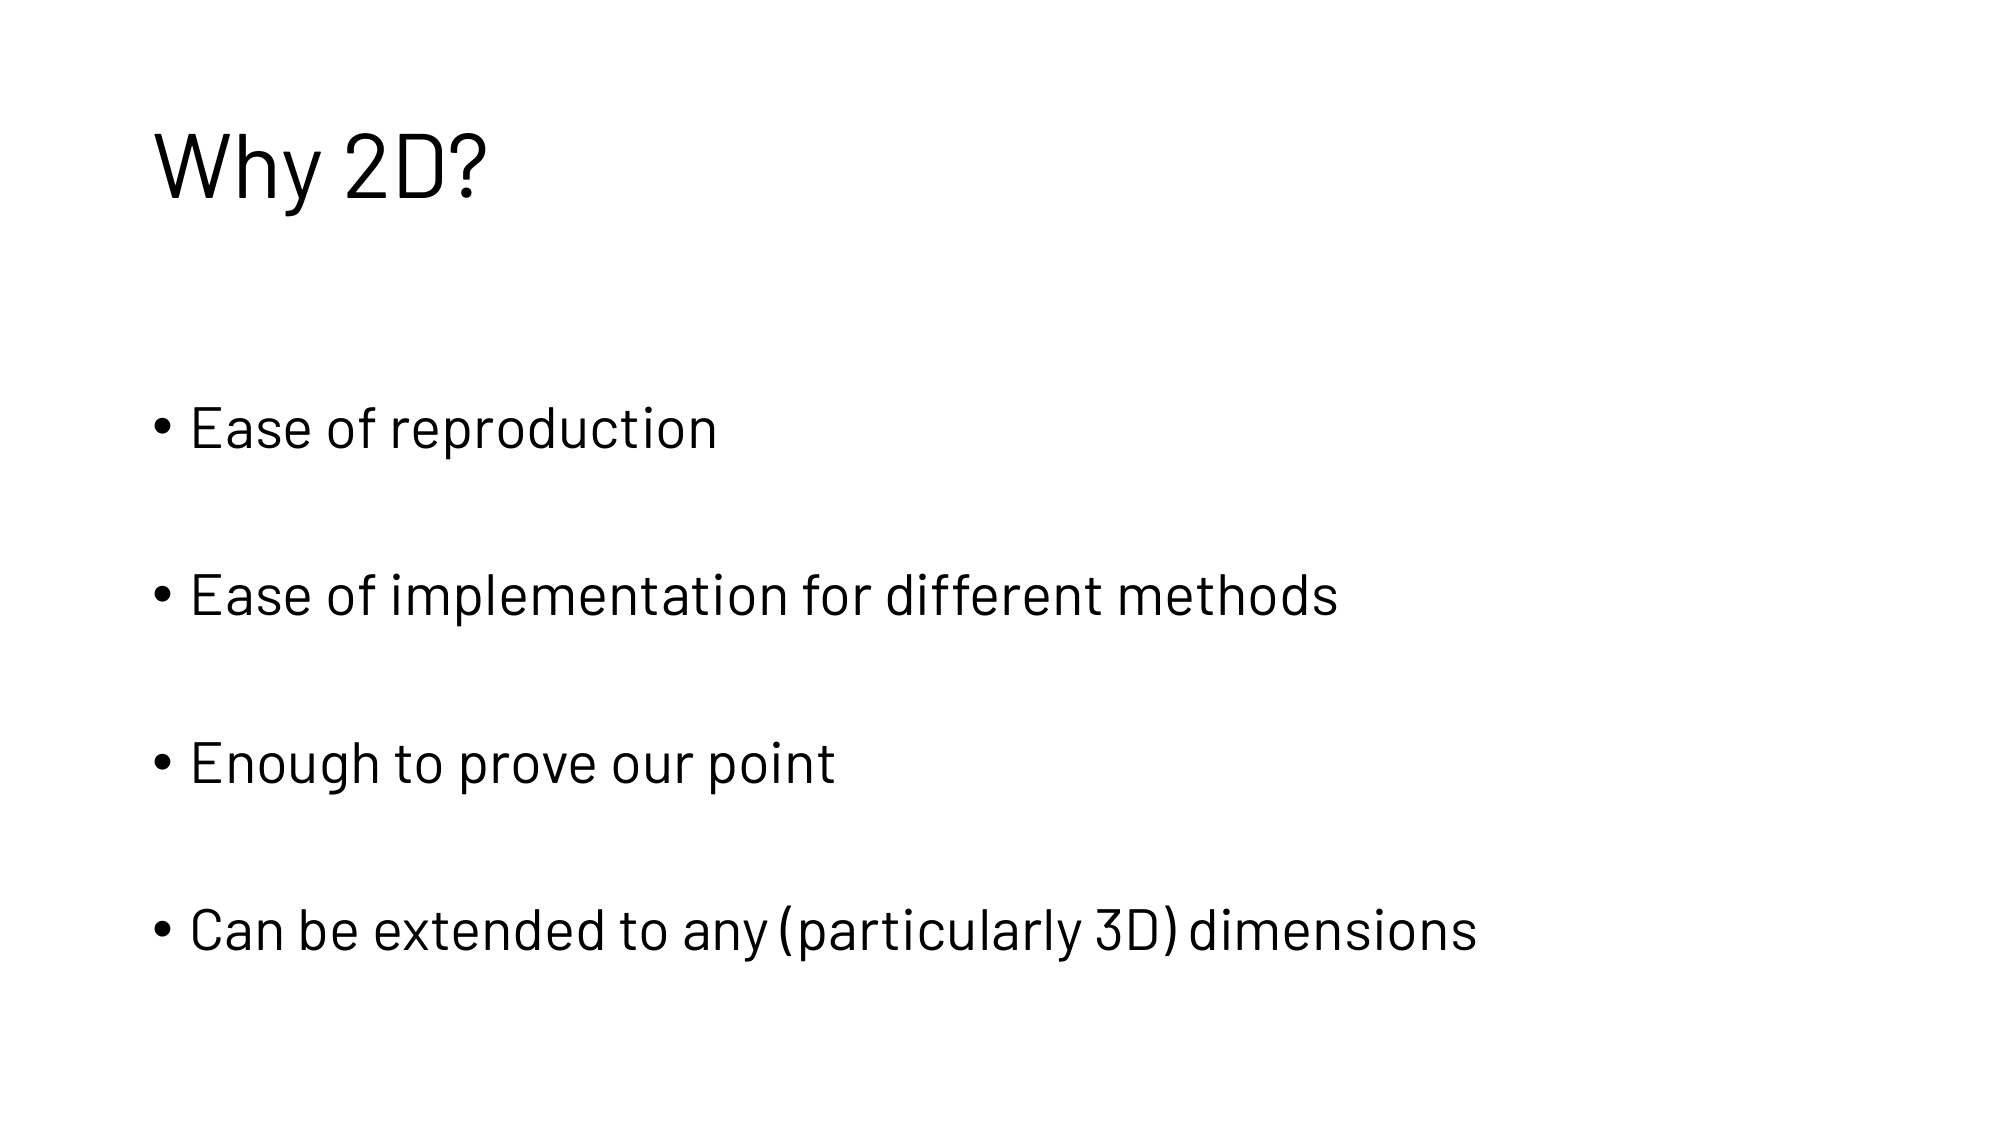

# Why 2D?

Ease of reproduction

Ease of implementation for different methods

Enough to prove our point

Can be extended to any (particularly 3D) dimensions